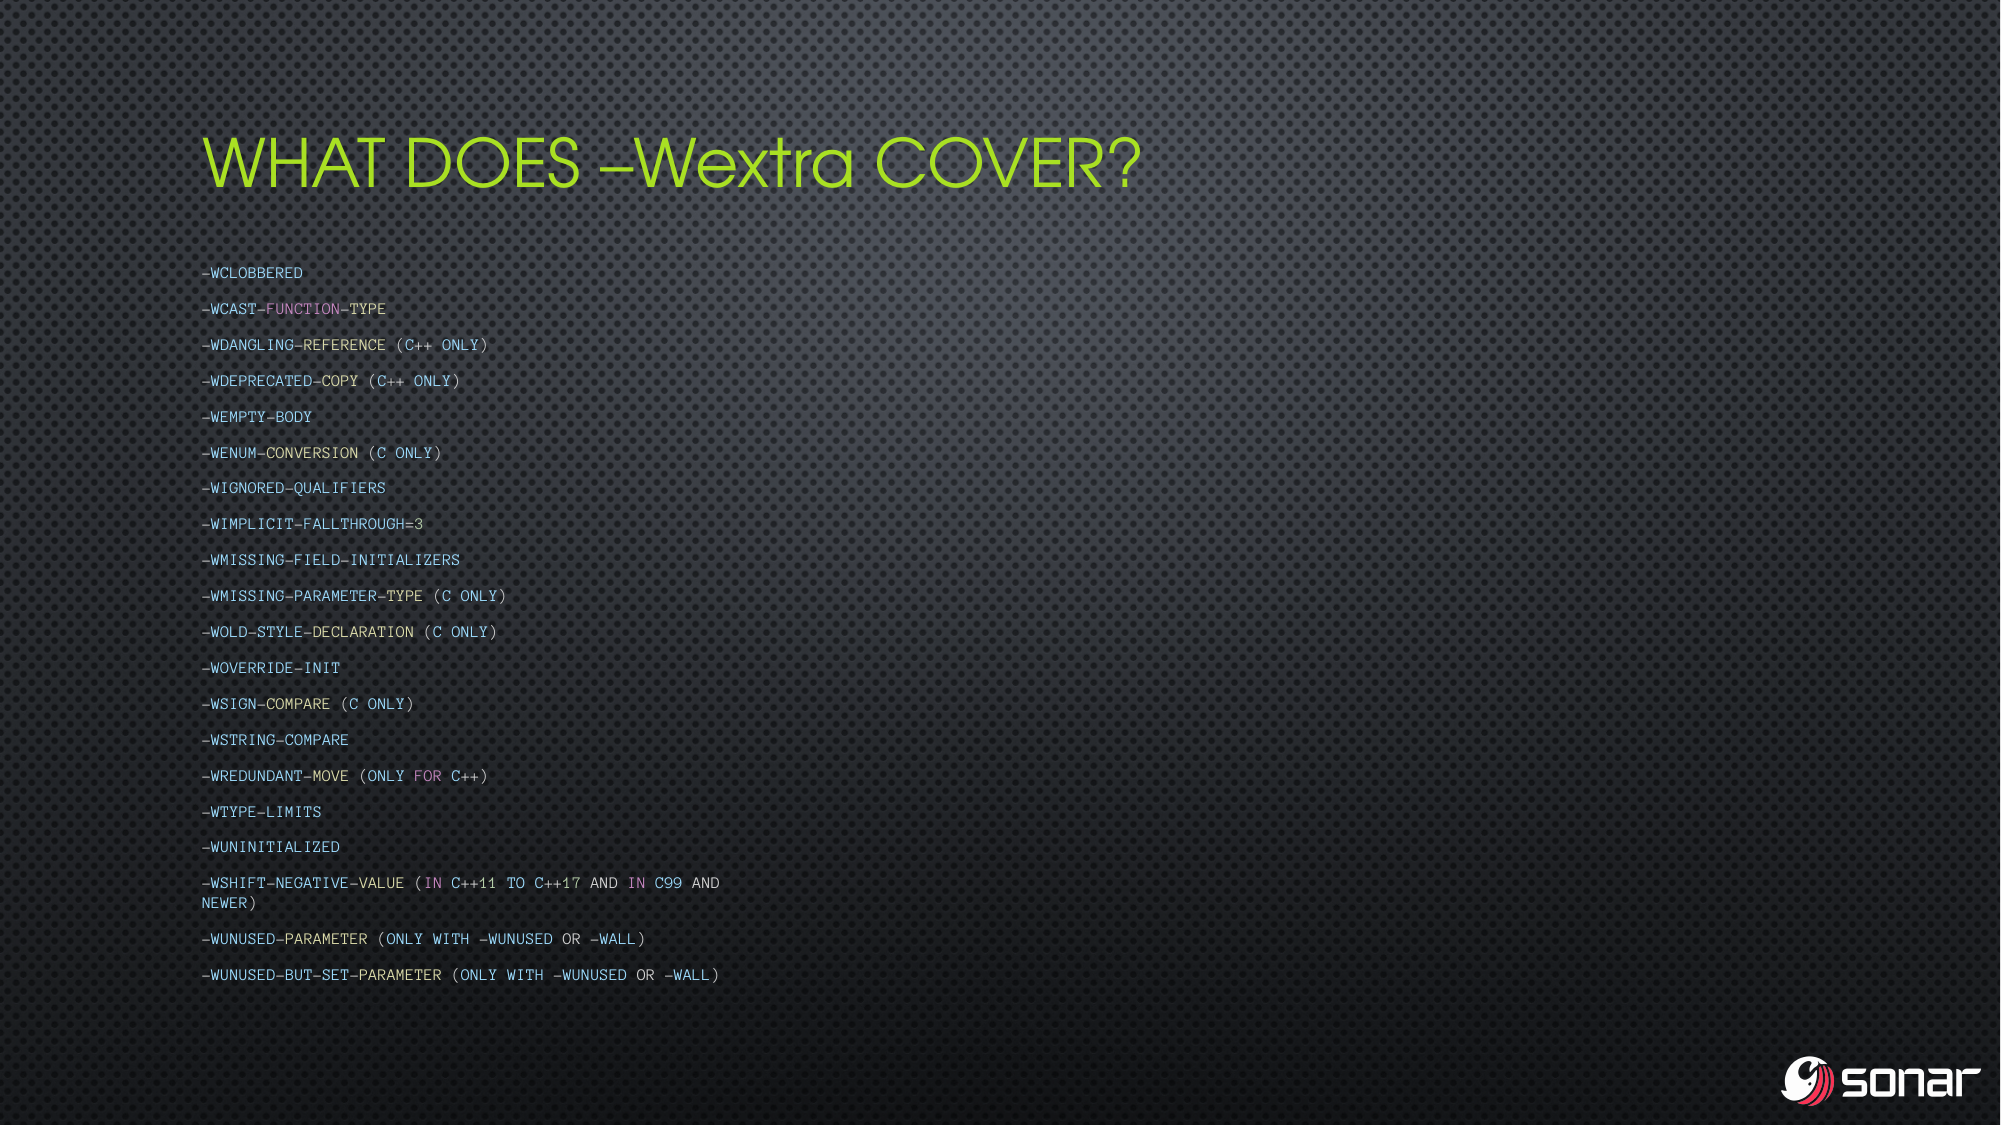

# What does –Wextra cover?
-Wclobbered
-Wcast-function-type
-Wdangling-reference (C++ only)
-Wdeprecated-copy (C++ only)
-Wempty-body
-Wenum-conversion (C only)
-Wignored-qualifiers
-Wimplicit-fallthrough=3
-Wmissing-field-initializers
-Wmissing-parameter-type (C only)
-Wold-style-declaration (C only)
-Woverride-init
-Wsign-compare (C only)
-Wstring-compare
-Wredundant-move (only for C++)
-Wtype-limits
-Wuninitialized
-Wshift-negative-value (in C++11 to C++17 and in C99 and newer)
-Wunused-parameter (only with -Wunused or -Wall)
-Wunused-but-set-parameter (only with -Wunused or -Wall)